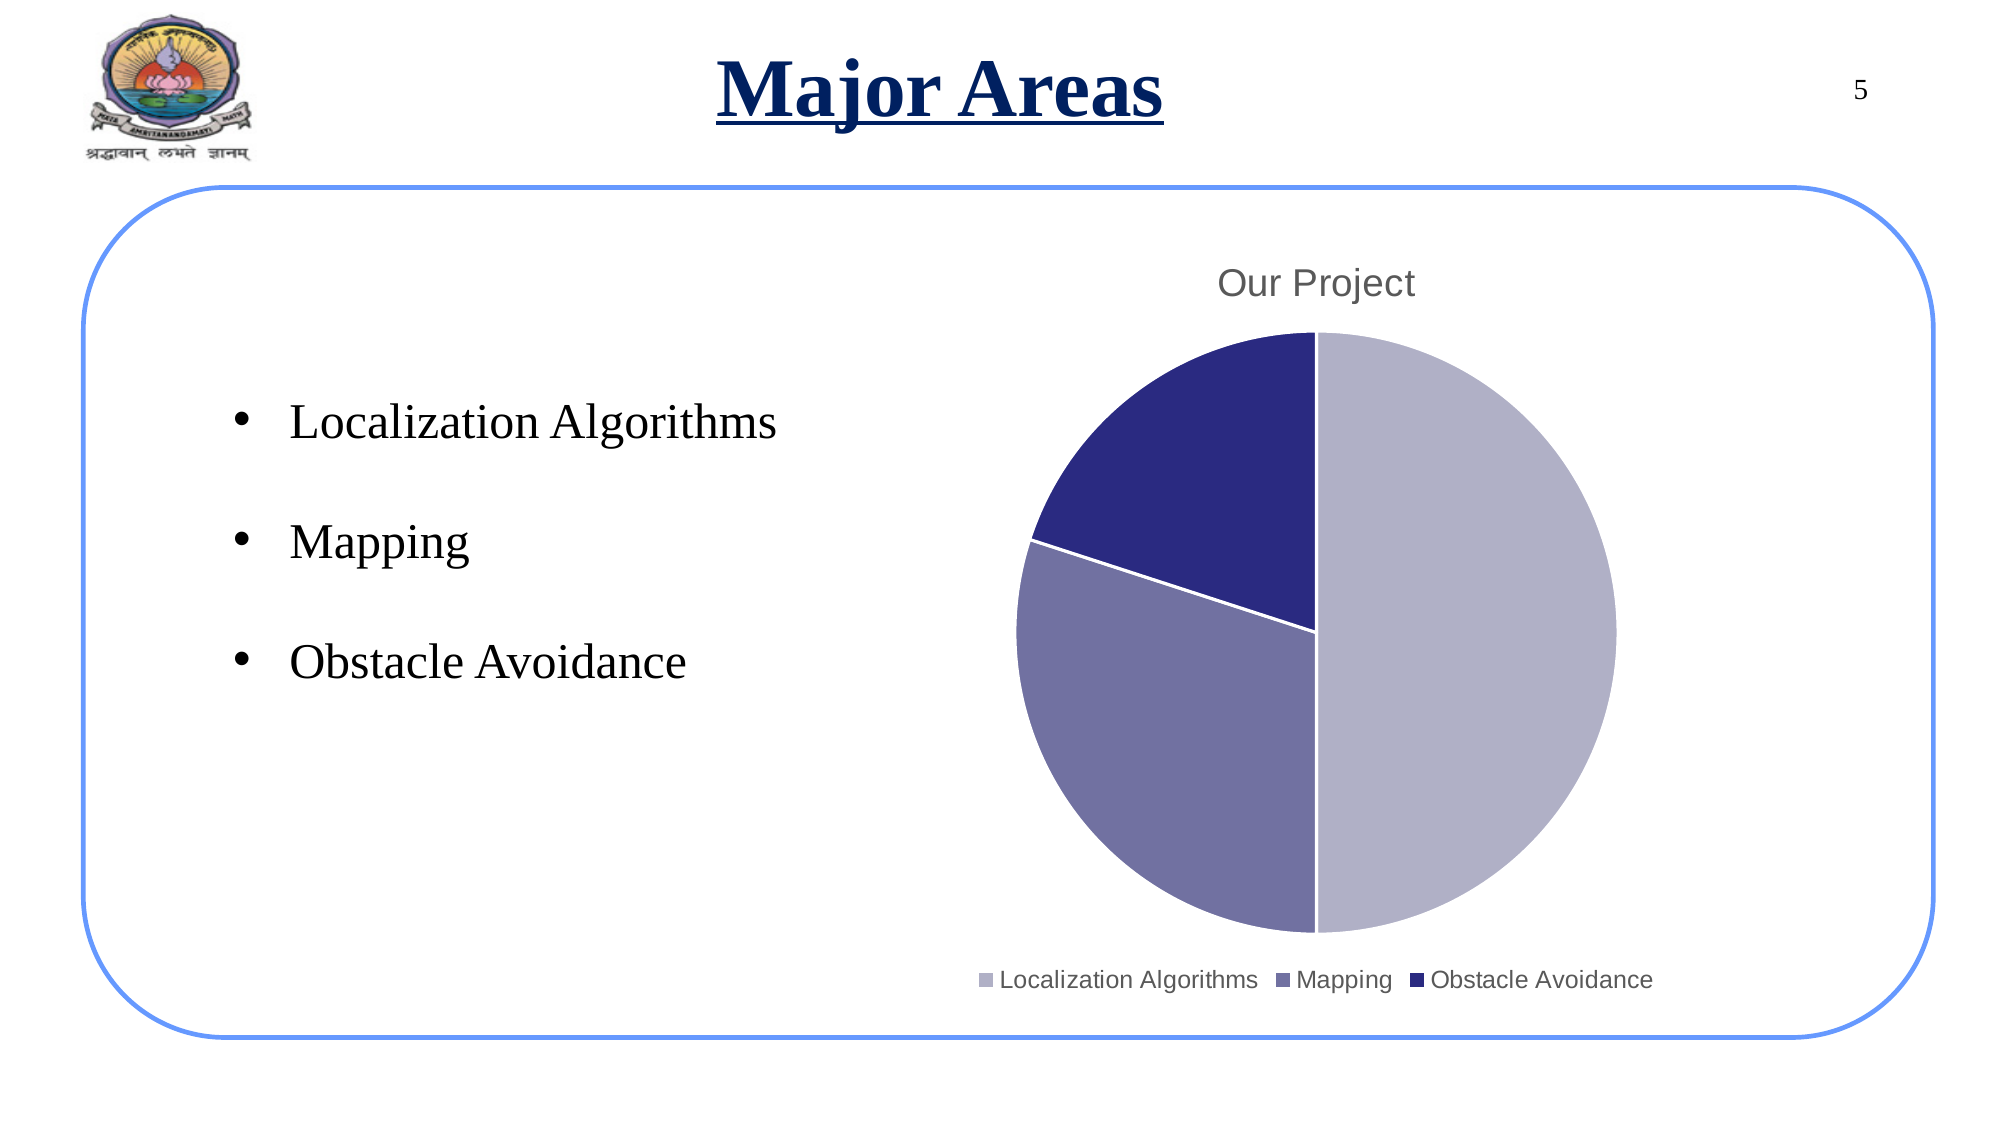

Major Areas
5

### Chart: Our Project

| Category | Sales |
|---|---|
| Localization Algorithms | 5.0 |
| Mapping | 3.0 |
| Obstacle Avoidance | 2.0 |
Localization Algorithms

Mapping

Obstacle Avoidance